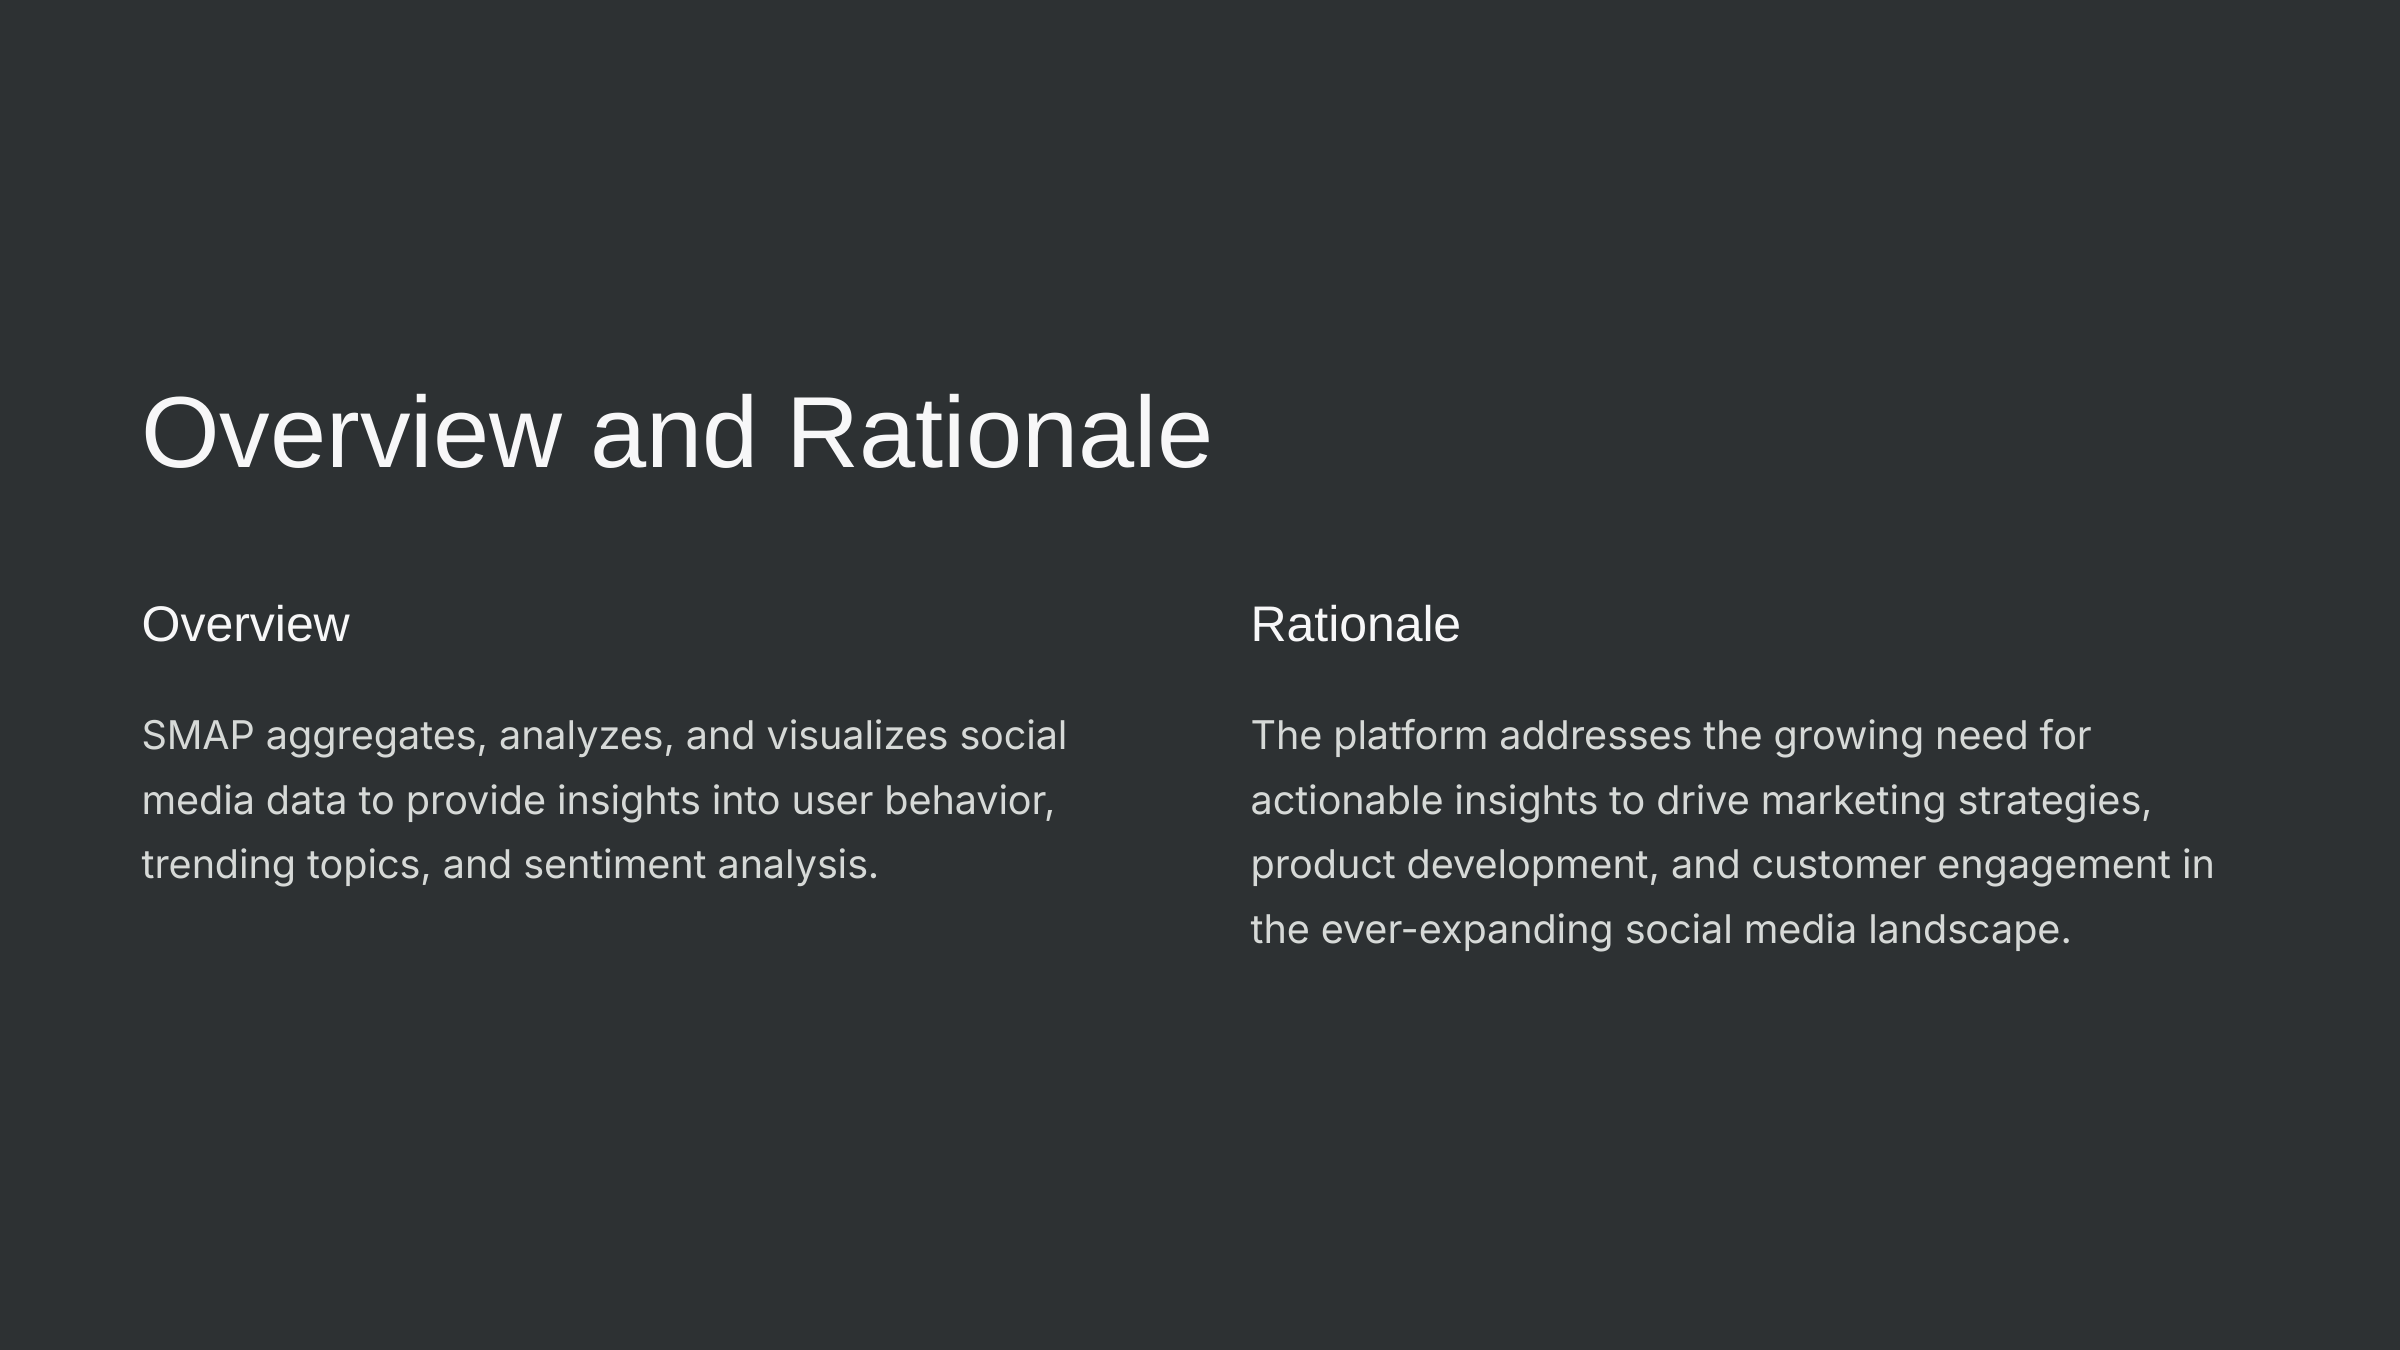

Overview and Rationale
Overview
Rationale
SMAP aggregates, analyzes, and visualizes social media data to provide insights into user behavior, trending topics, and sentiment analysis.
The platform addresses the growing need for actionable insights to drive marketing strategies, product development, and customer engagement in the ever-expanding social media landscape.